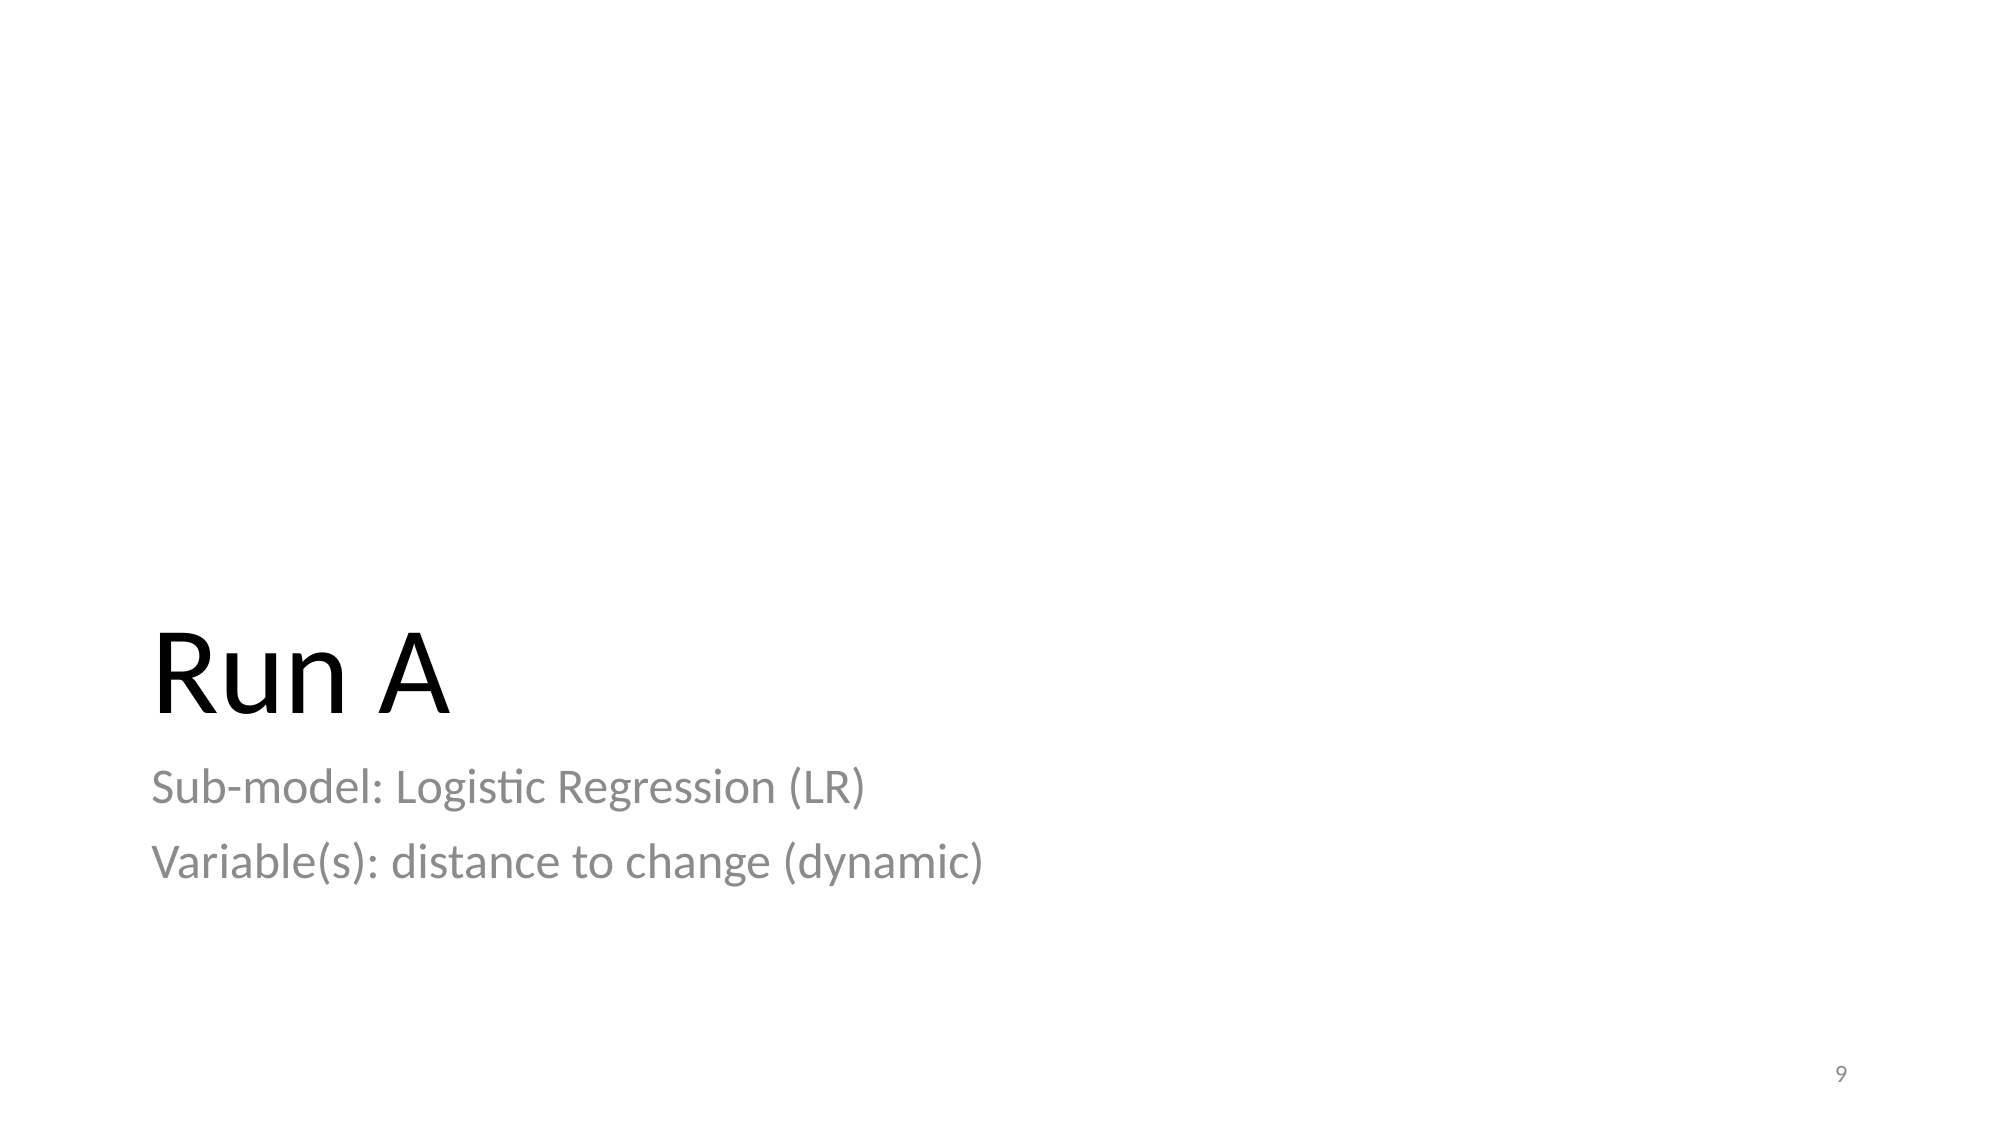

# Run A
Sub-model: Logistic Regression (LR)
Variable(s): distance to change (dynamic)

9